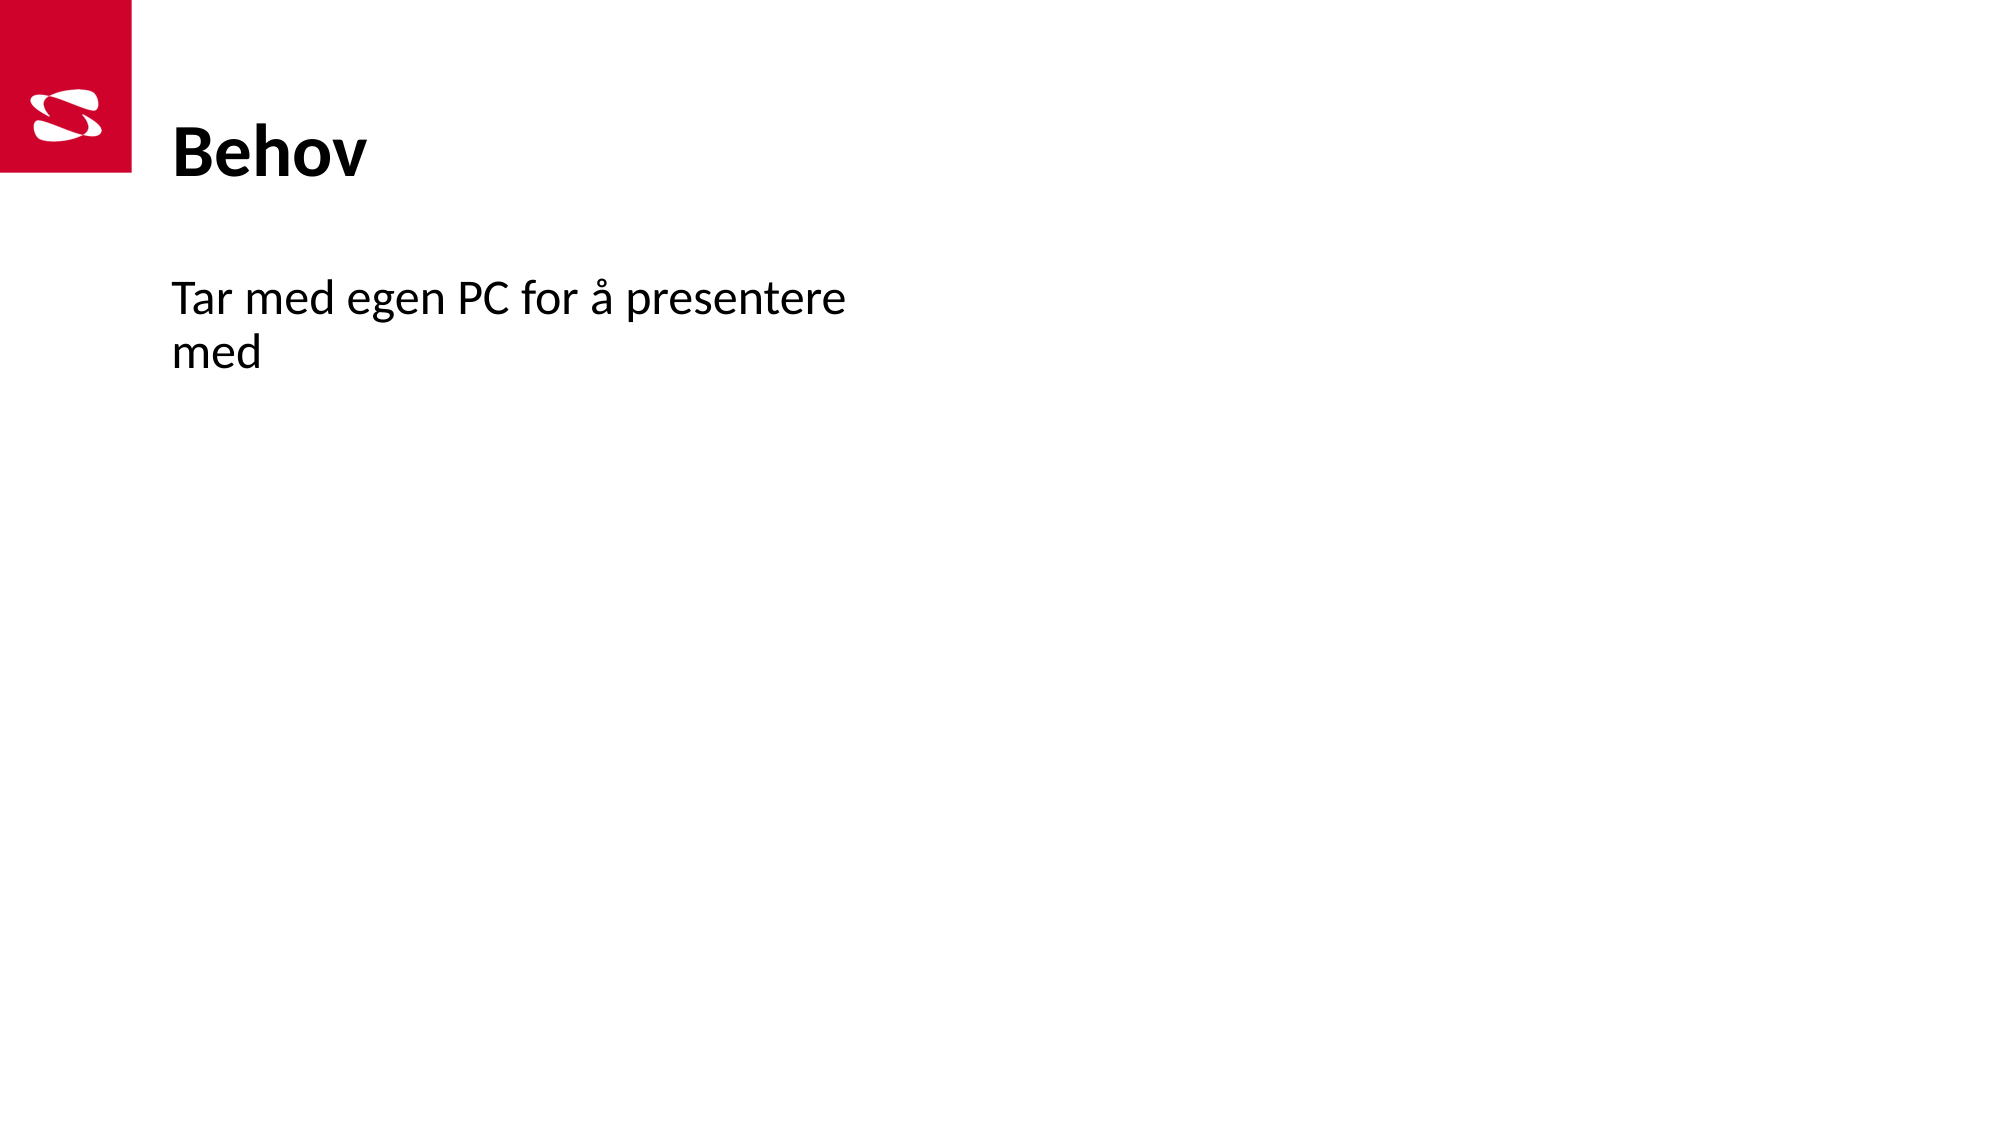

# Behov
Tar med egen PC for å presentere med